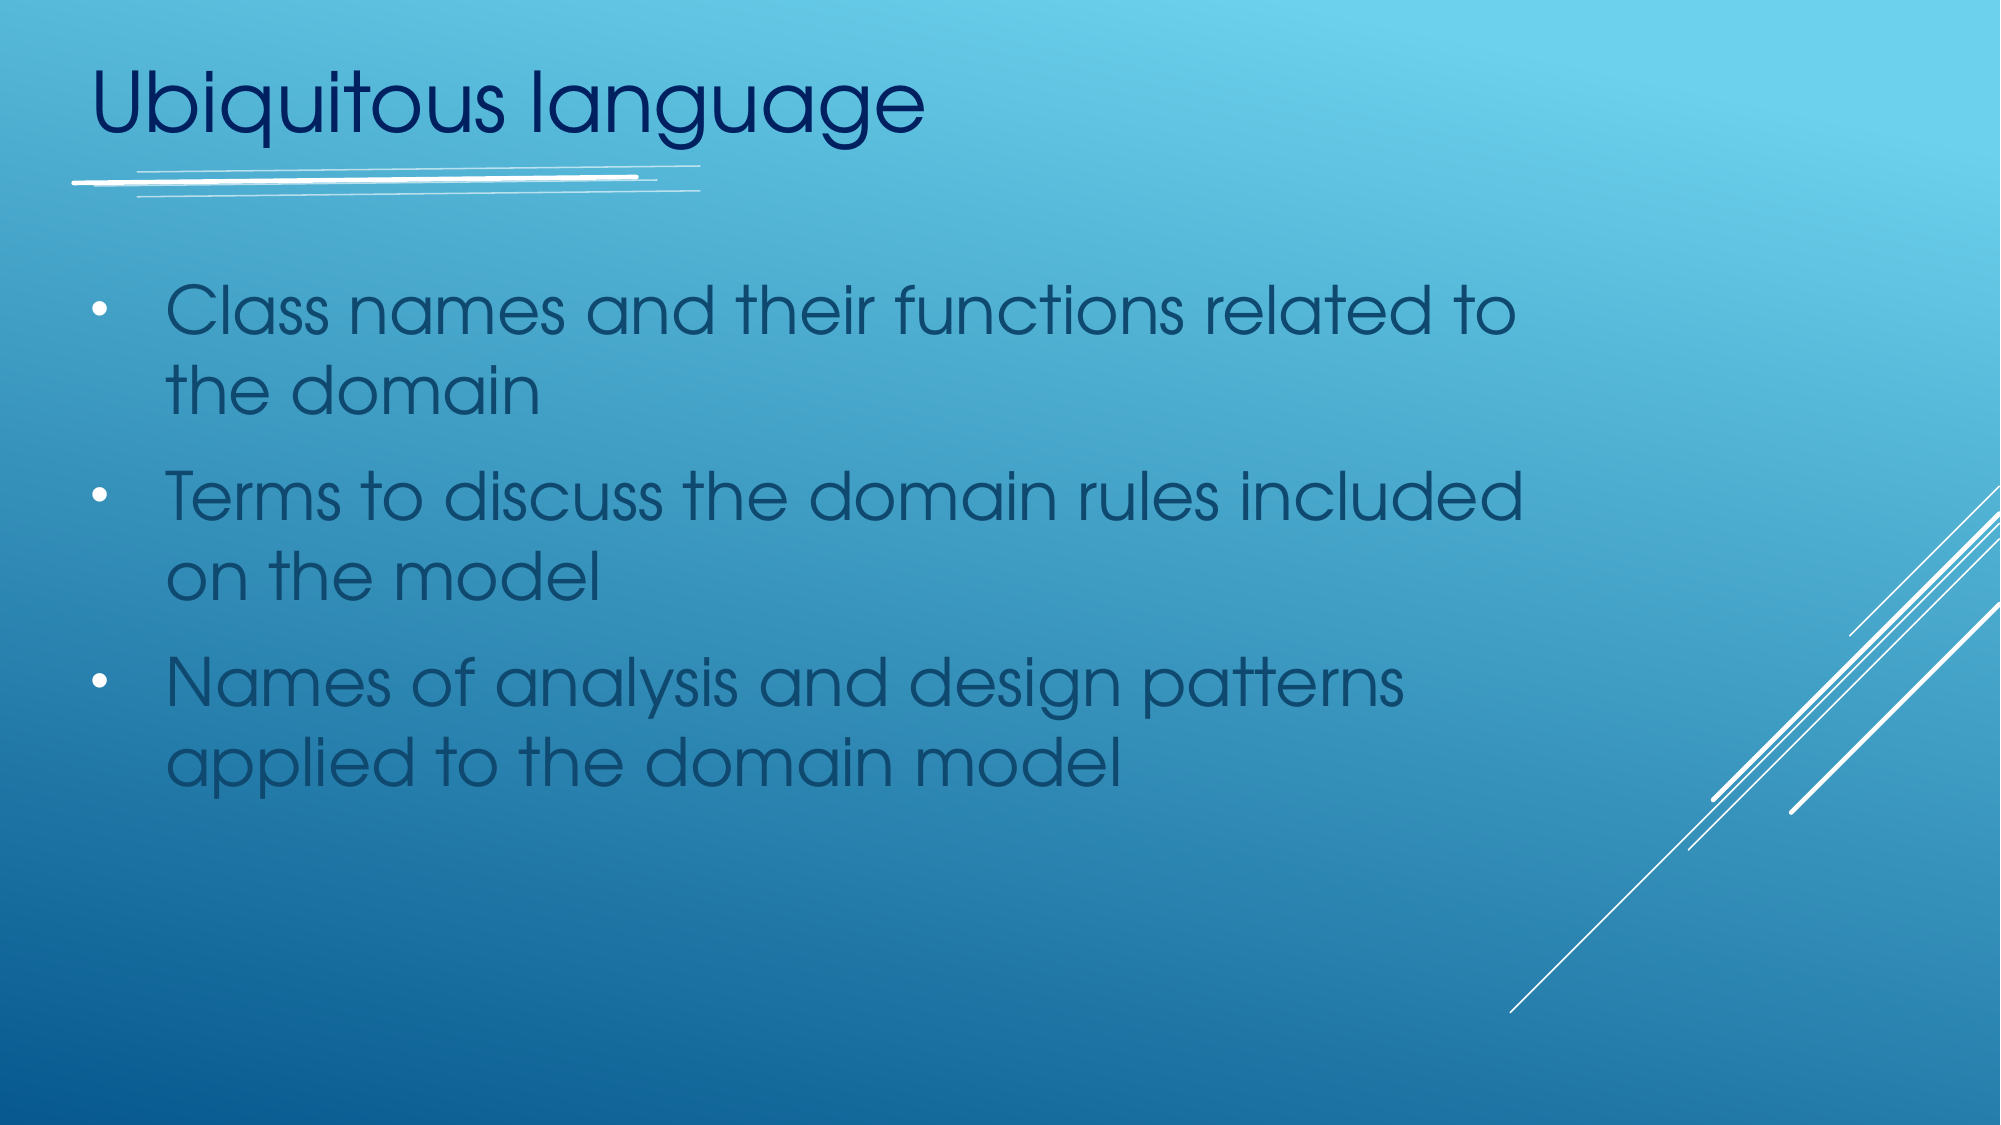

Ubiquitous language
Class names and their functions related to the domain
Terms to discuss the domain rules included on the model
Names of analysis and design patterns applied to the domain model